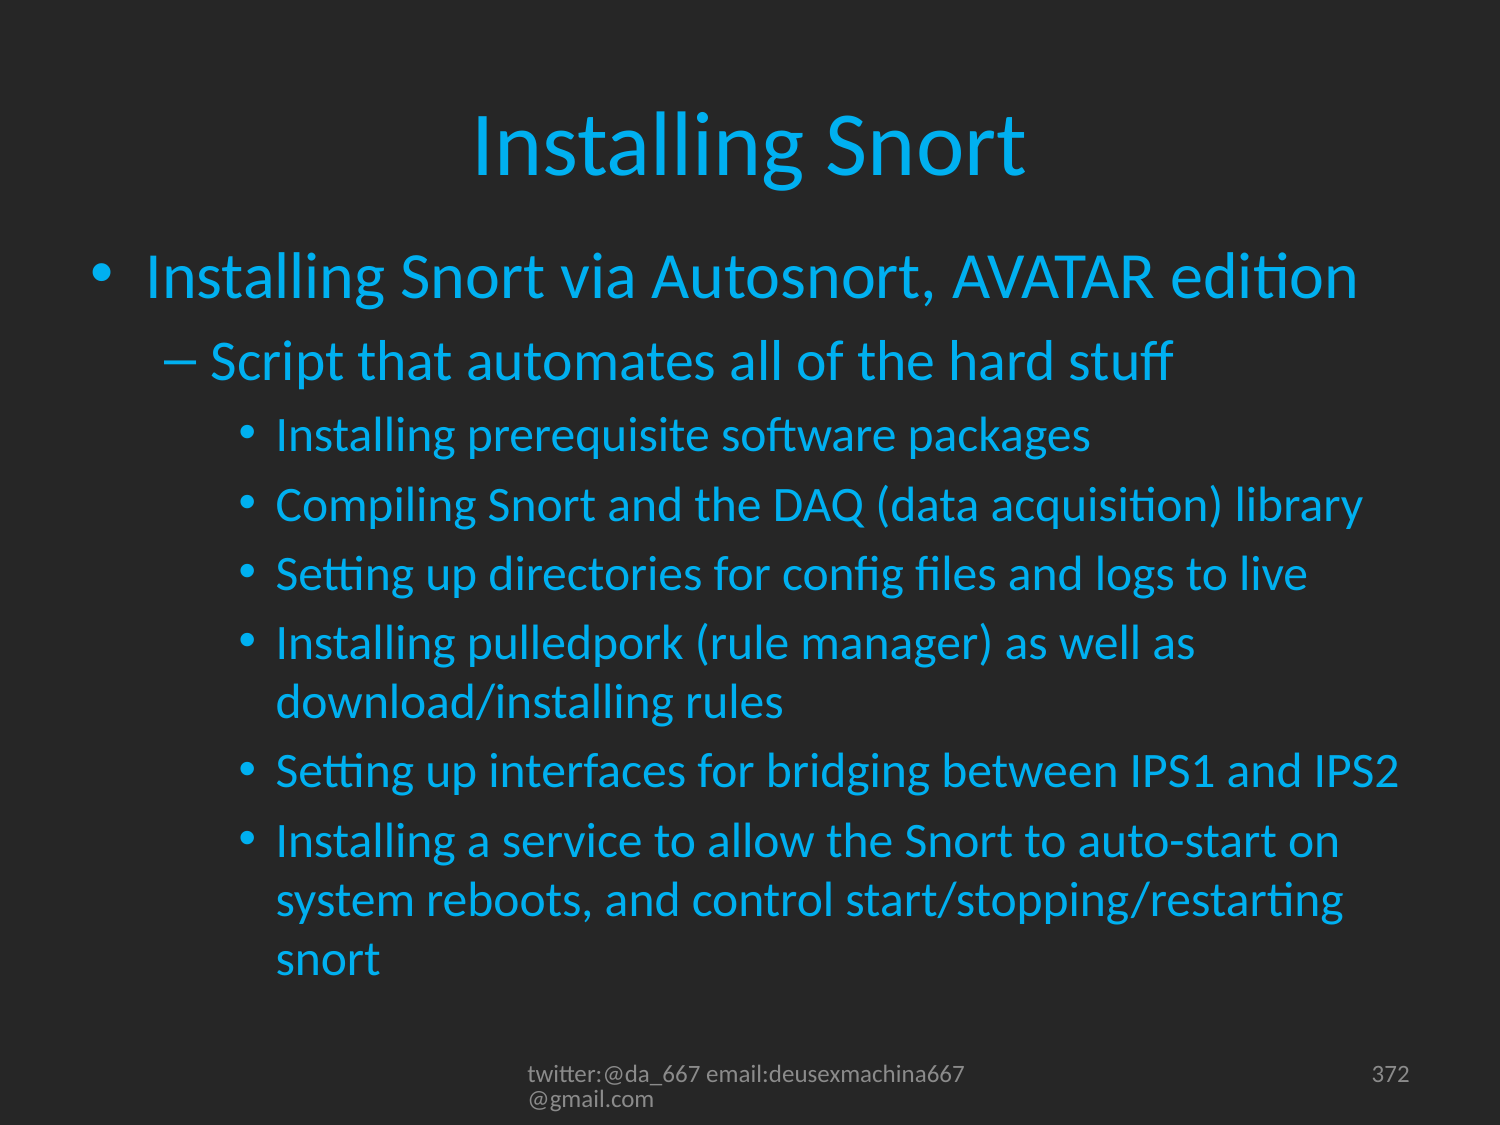

# Installing Snort
Installing Snort via Autosnort, AVATAR edition
Script that automates all of the hard stuff
Installing prerequisite software packages
Compiling Snort and the DAQ (data acquisition) library
Setting up directories for config files and logs to live
Installing pulledpork (rule manager) as well as download/installing rules
Setting up interfaces for bridging between IPS1 and IPS2
Installing a service to allow the Snort to auto-start on system reboots, and control start/stopping/restarting snort
twitter:@da_667 email:deusexmachina667@gmail.com
372